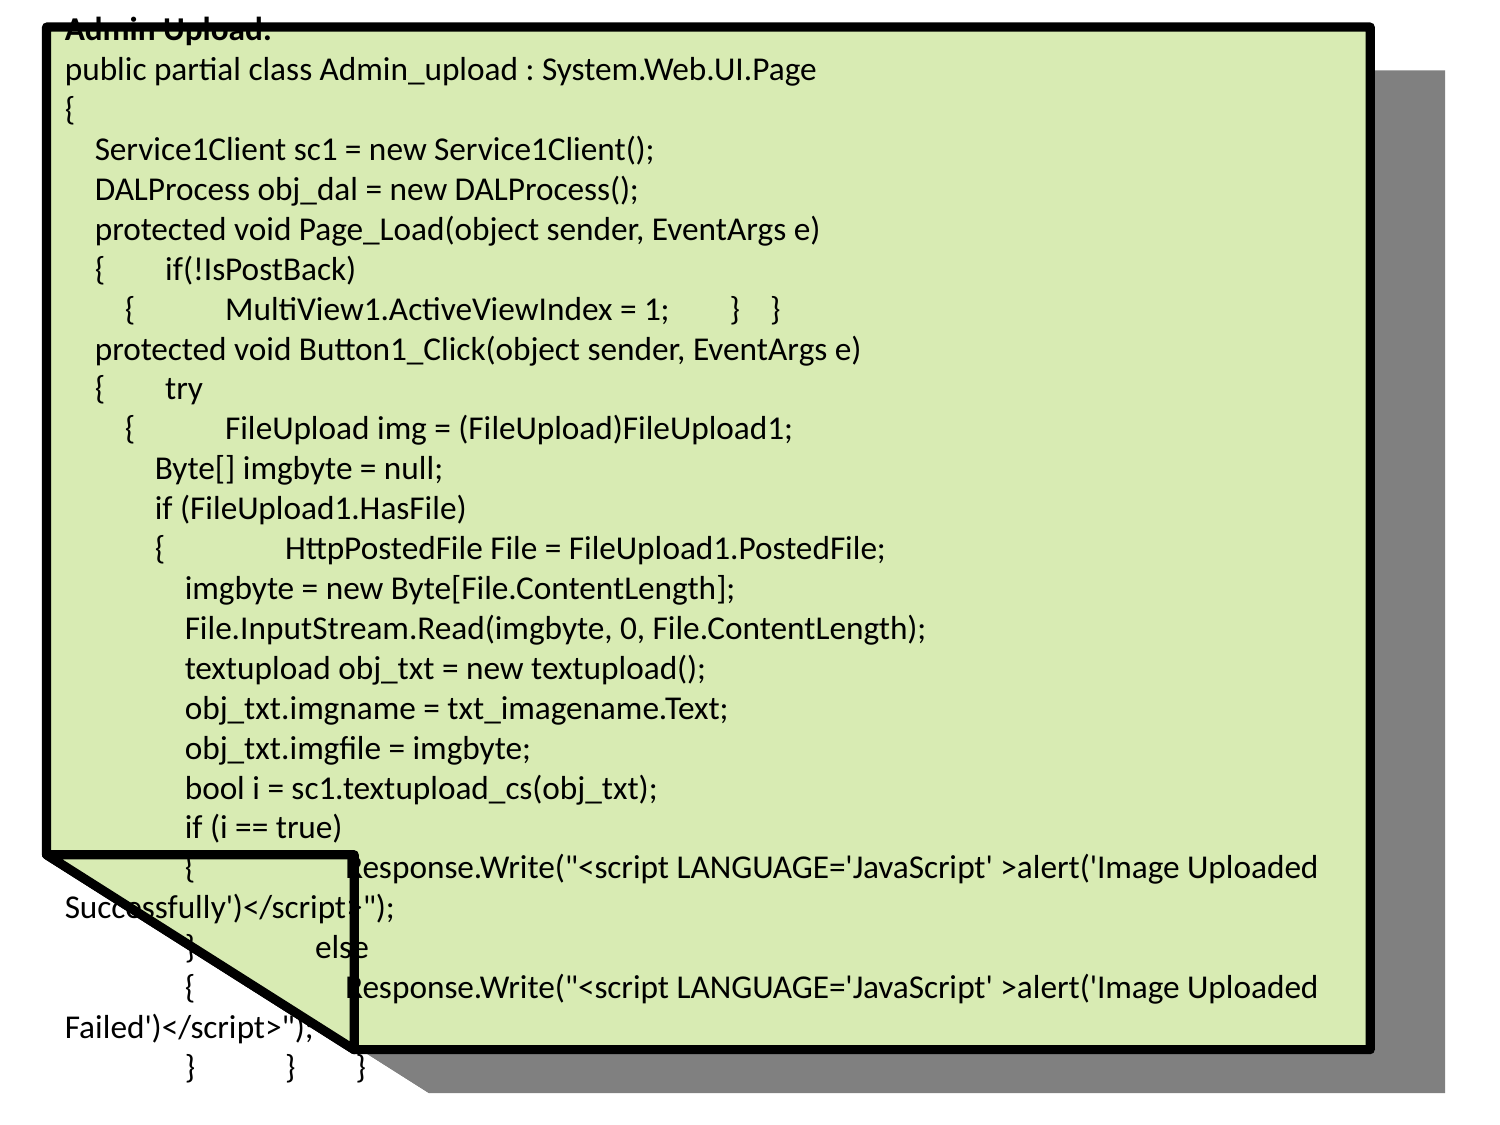

Admin Upload:
public partial class Admin_upload : System.Web.UI.Page
{
    Service1Client sc1 = new Service1Client();
    DALProcess obj_dal = new DALProcess();
    protected void Page_Load(object sender, EventArgs e)
    {        if(!IsPostBack)
        {            MultiView1.ActiveViewIndex = 1;        }    }
    protected void Button1_Click(object sender, EventArgs e)
    {        try
        {            FileUpload img = (FileUpload)FileUpload1;
            Byte[] imgbyte = null;
            if (FileUpload1.HasFile)
            {                HttpPostedFile File = FileUpload1.PostedFile;
                imgbyte = new Byte[File.ContentLength];
                File.InputStream.Read(imgbyte, 0, File.ContentLength);
                textupload obj_txt = new textupload();
                obj_txt.imgname = txt_imagename.Text;
                obj_txt.imgfile = imgbyte;
                bool i = sc1.textupload_cs(obj_txt);
                if (i == true)
                {                    Response.Write("<script LANGUAGE='JavaScript' >alert('Image Uploaded Successfully')</script>");
                }                else
                {                    Response.Write("<script LANGUAGE='JavaScript' >alert('Image Uploaded Failed')</script>");
                }            }        }